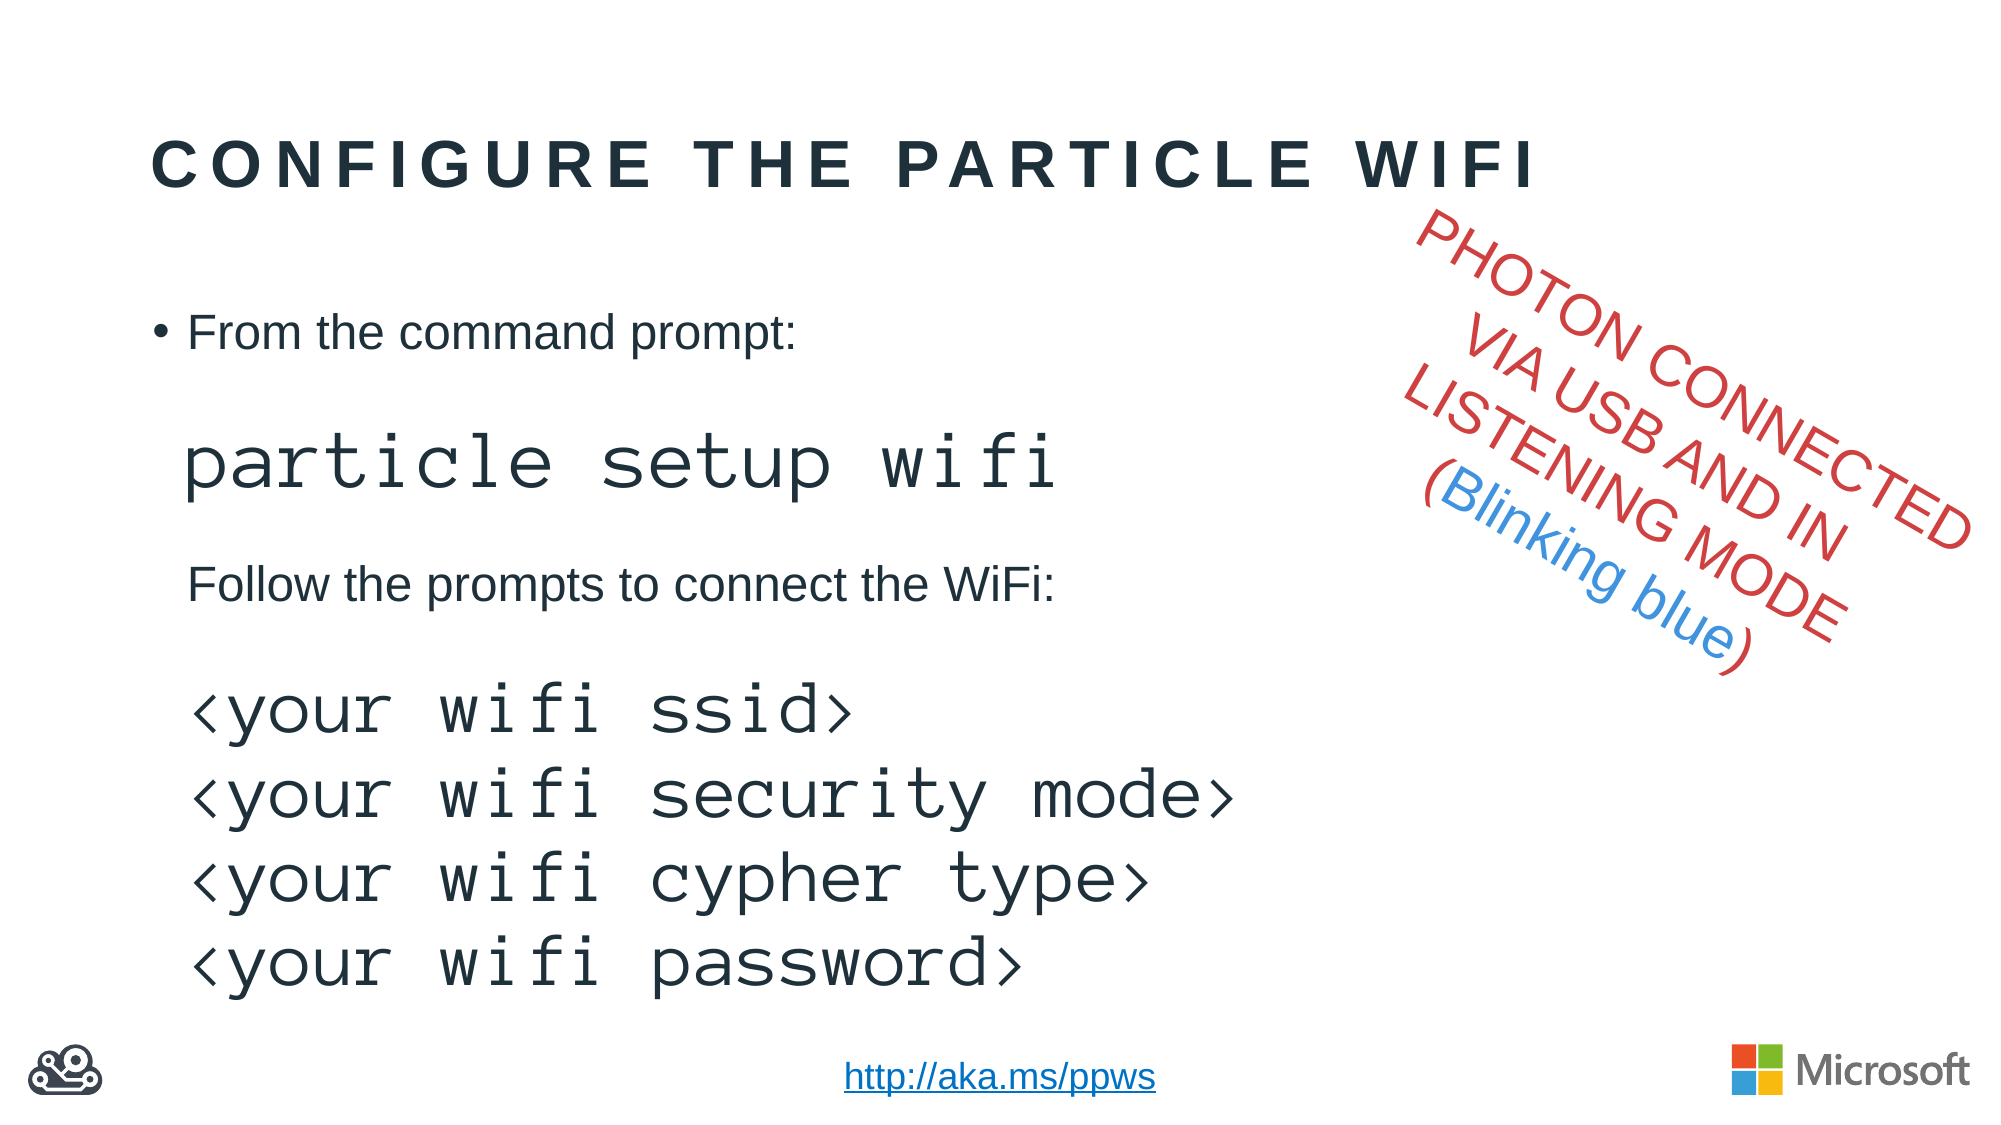

# Configure the particle wifi
From the command prompt:
particle setup wifi
Follow the prompts to connect the WiFi:
<your wifi ssid>
<your wifi security mode>
<your wifi cypher type>
<your wifi password>

PHOTON CONNECTED
VIA USB AND IN
LISTENING MODE
(Blinking blue)